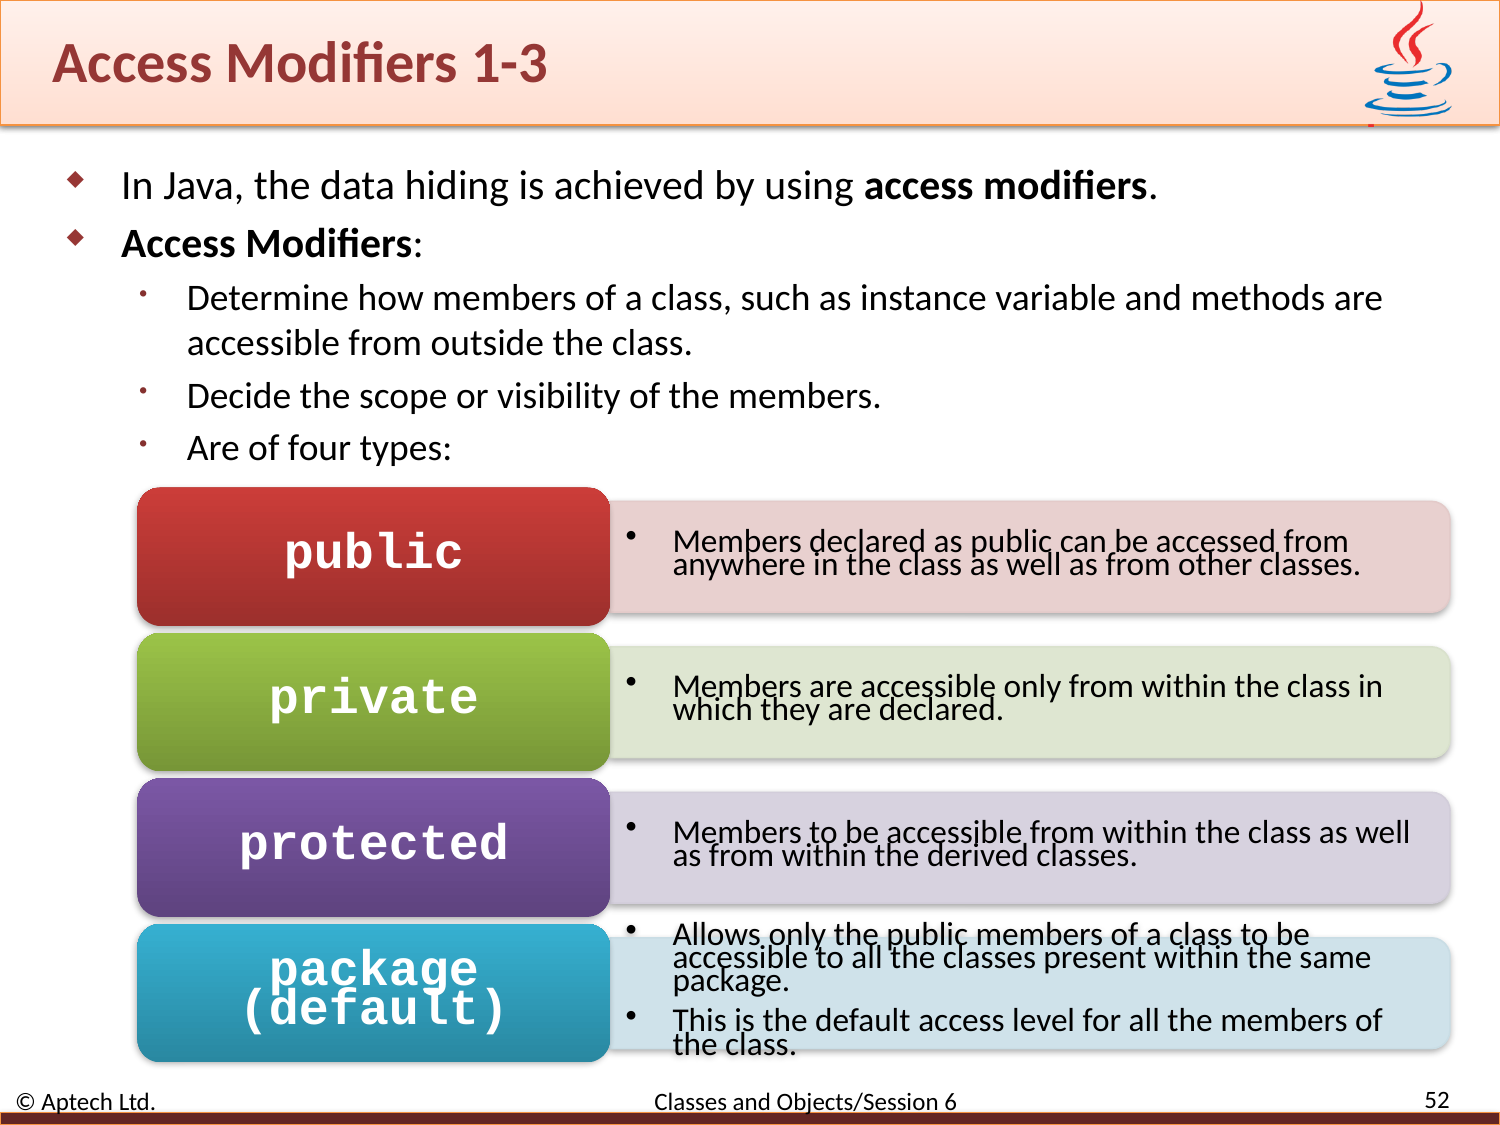

# Access Modifiers 1-3
In Java, the data hiding is achieved by using access modifiers.
Access Modifiers:
Determine how members of a class, such as instance variable and methods are accessible from outside the class.
Decide the scope or visibility of the members.
Are of four types:

public
Members declared as public can be accessed from anywhere in the class as well as from other classes.
private
Members are accessible only from within the class in which they are declared.
protected
Members to be accessible from within the class as well as from within the derived classes.
package (default)
Allows only the public members of a class to be accessible to all the classes present within the same package.
This is the default access level for all the members of the class.
52
© Aptech Ltd.                                                                                       Classes and Objects/Session 6